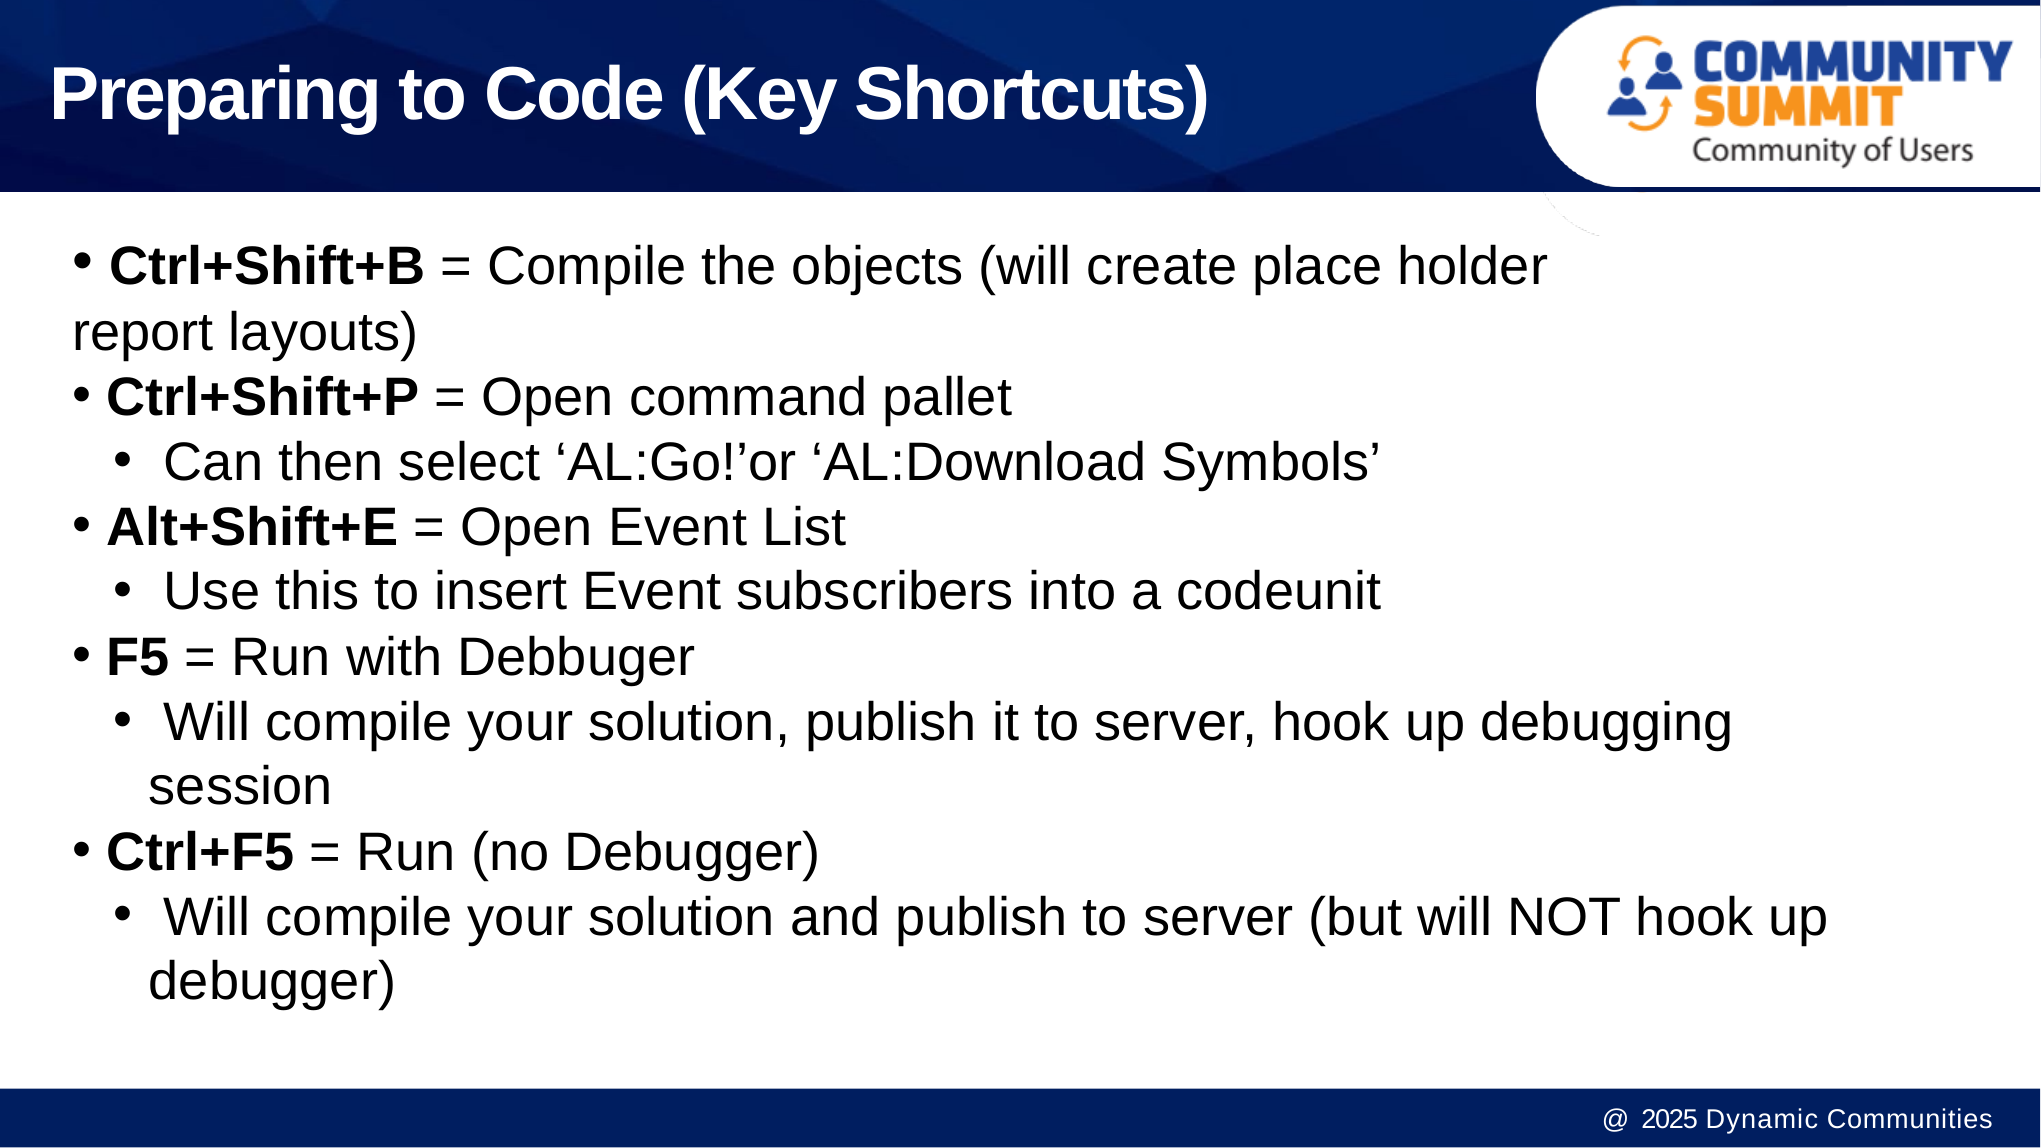

# Preparing to Code (Key Shortcuts)
 Ctrl+Shift+B = Compile the objects (will create place holder report layouts)​
 Ctrl+Shift+P = Open command pallet ​
 Can then select ‘AL:Go!’or ‘AL:Download Symbols’​
 Alt+Shift+E = Open Event List​
 Use this to insert Event subscribers into a codeunit​
 F5 = Run with Debbuger​
 Will compile your solution, publish it to server, hook up debugging session​
 Ctrl+F5 = Run (no Debugger)​
 Will compile your solution and publish to server (but will NOT hook up debugger)